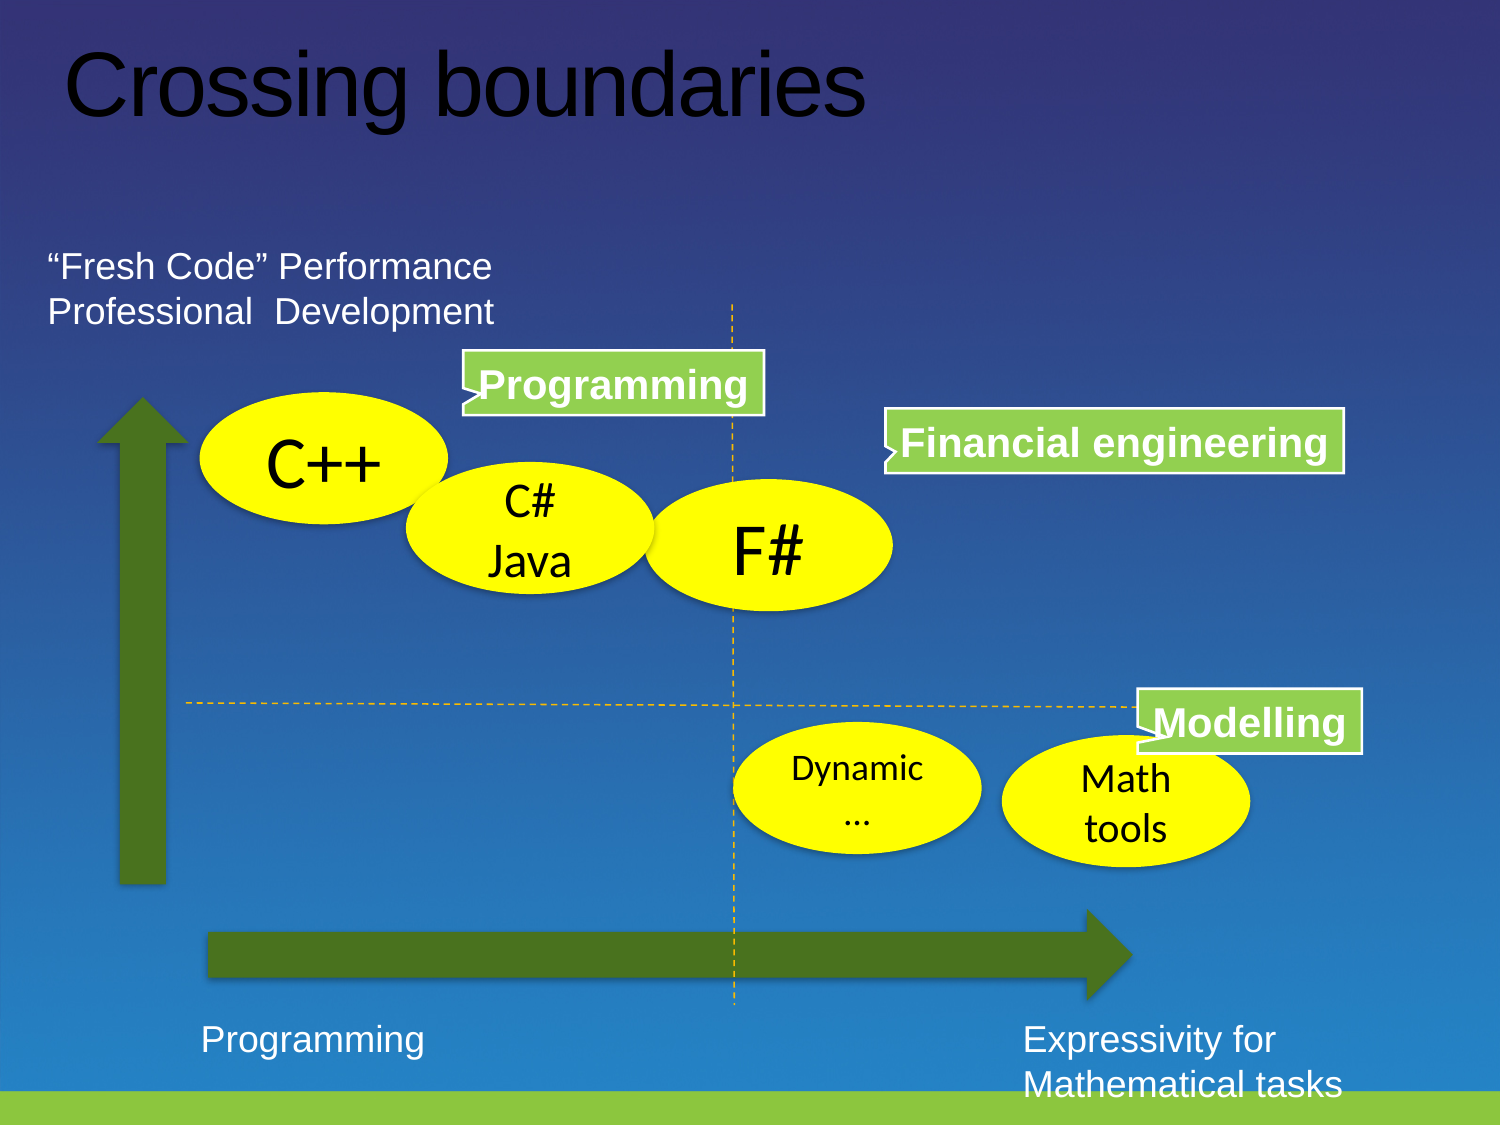

# Crossing boundaries
“Fresh Code” Performance
Professional  Development
Programming
C++
Financial engineering
C#
Java
F#

Modelling
Dynamic…
Math tools

Programming
Expressivity for
Mathematical tasks